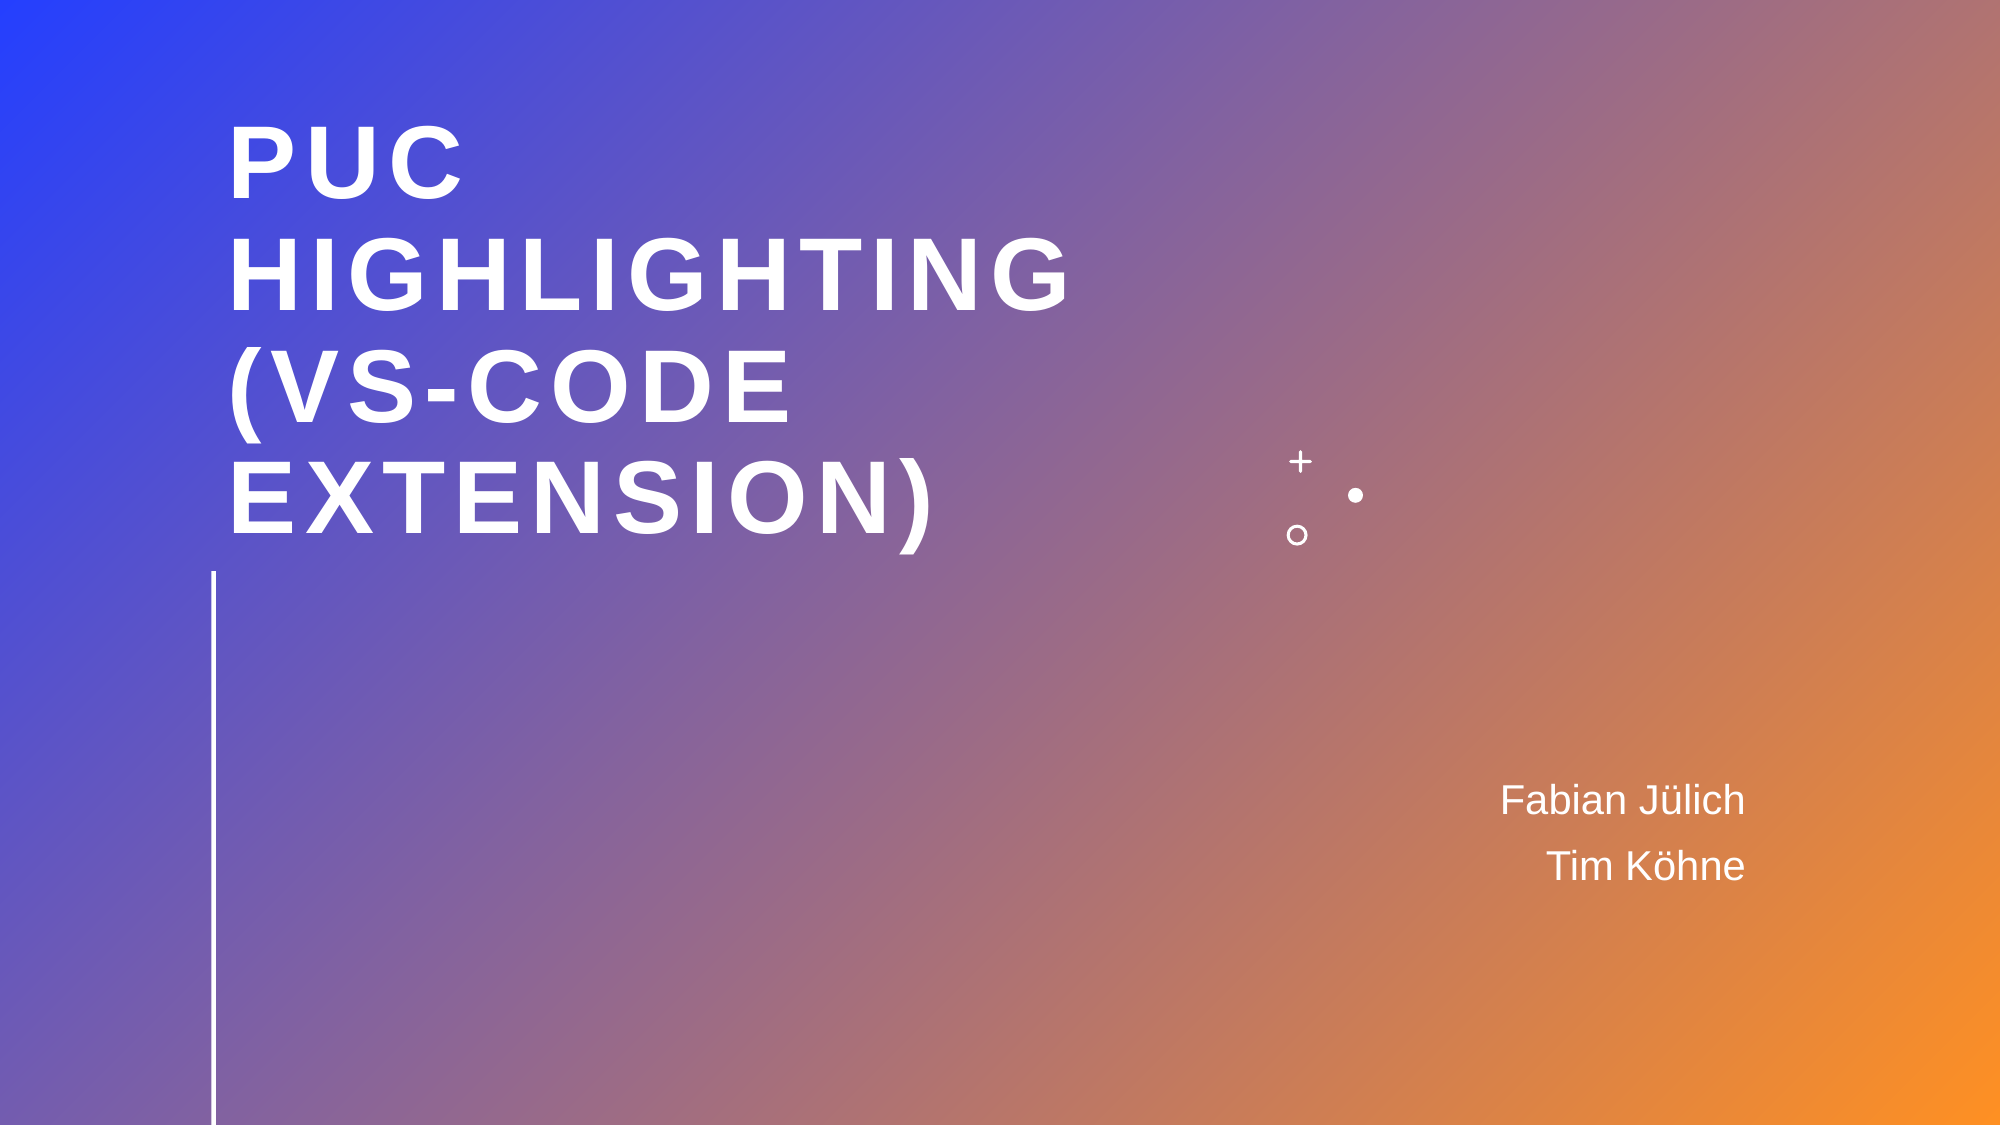

# PuC Highlighting (vs-code extension)
Fabian Jülich
Tim Köhne